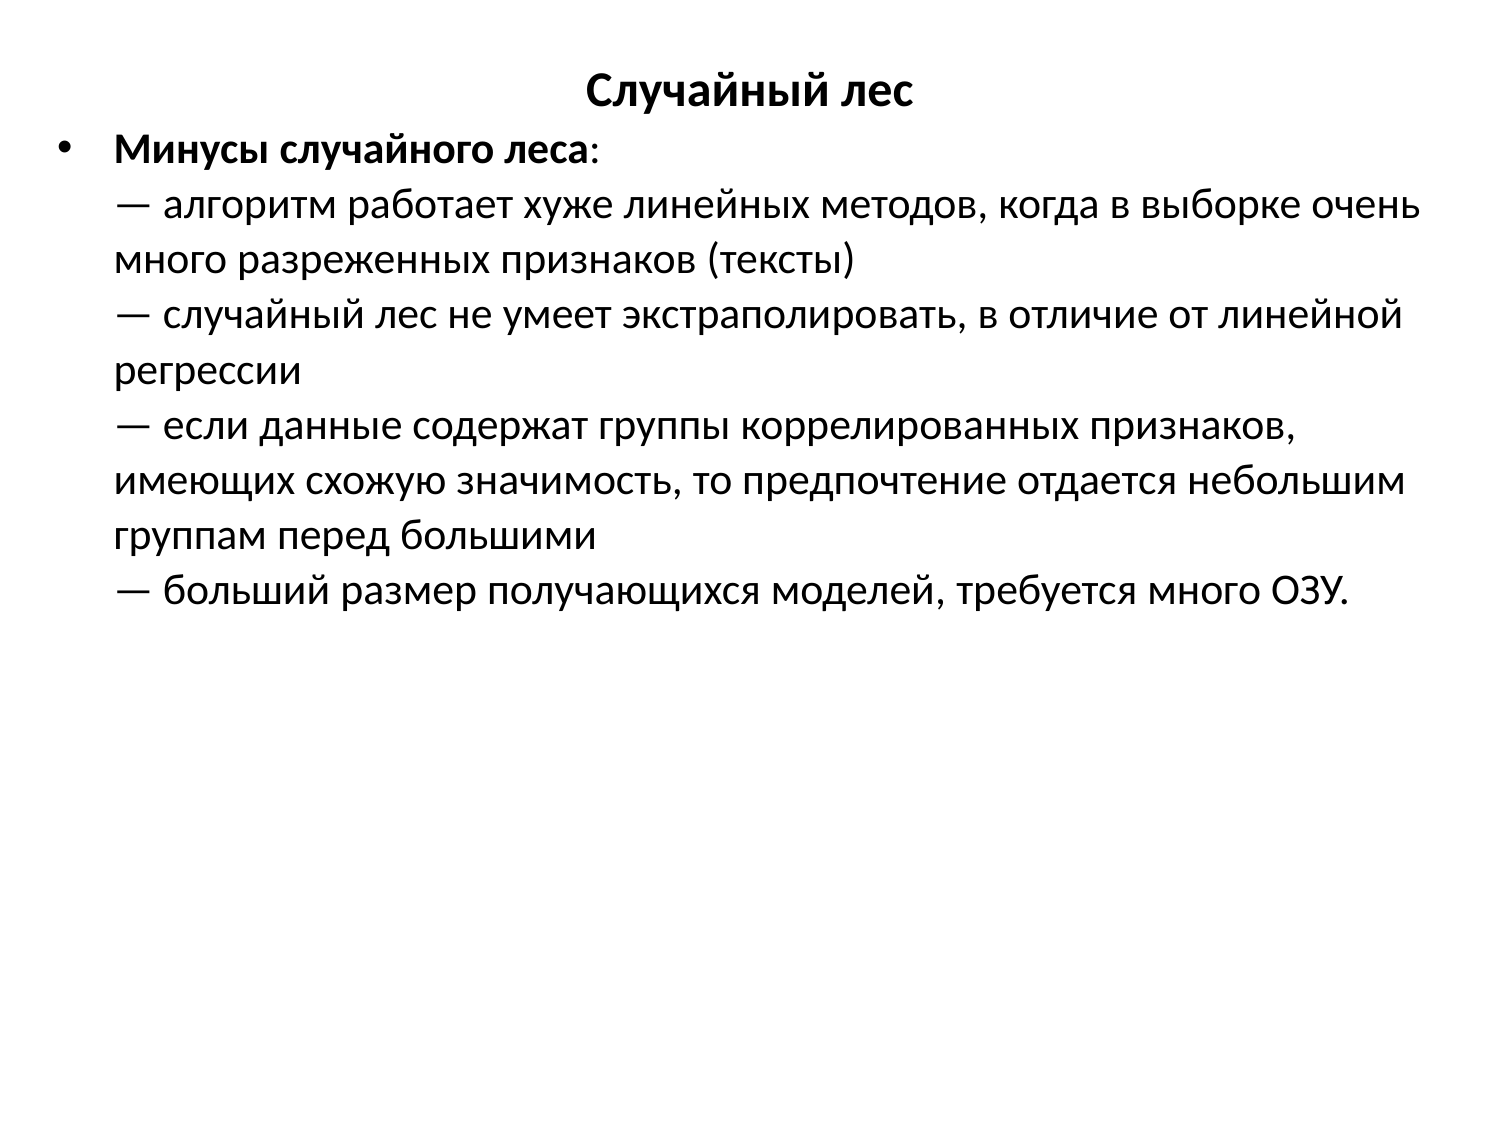

# Случайный лес
Минусы случайного леса:
— алгоритм работает хуже линейных методов, когда в выборке очень много разреженных признаков (тексты)
— случайный лес не умеет экстраполировать, в отличие от линейной регрессии
— если данные содержат группы коррелированных признаков, имеющих схожую значимость, то предпочтение отдается небольшим группам перед большими
— больший размер получающихся моделей, требуется много ОЗУ.